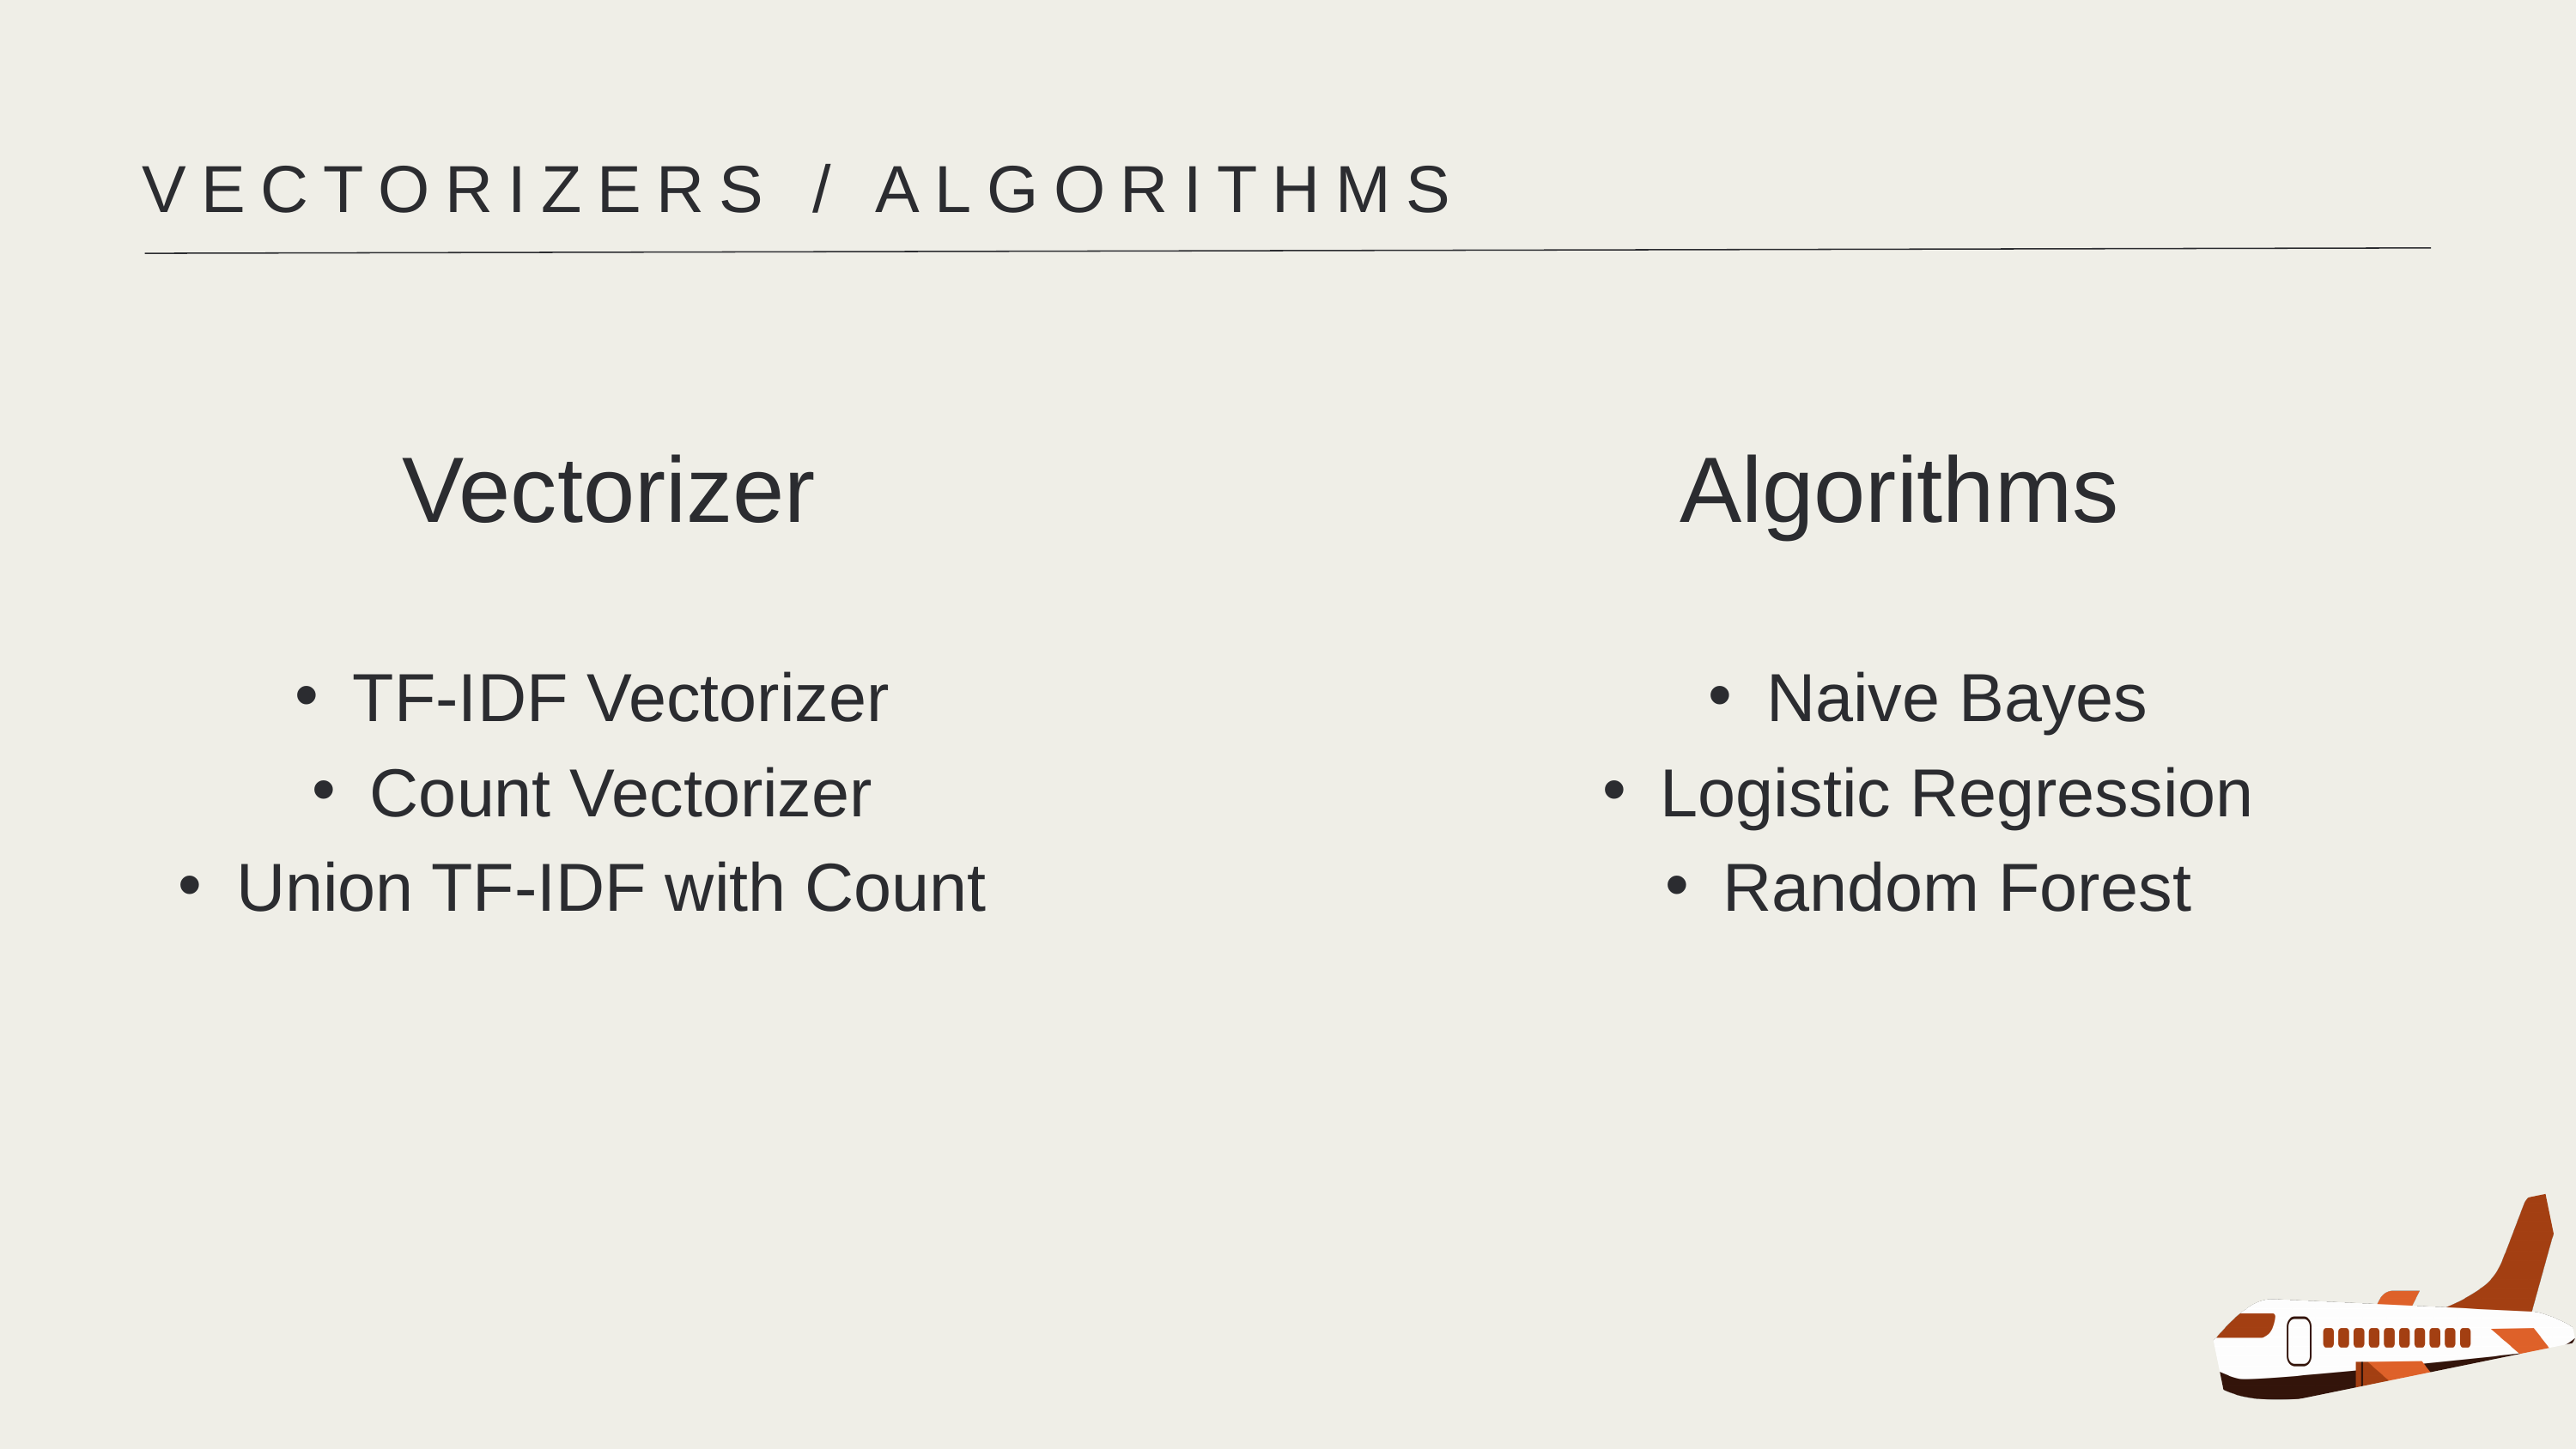

VECTORIZERS / ALGORITHMS

Vectorizer
Algorithms
TF-IDF Vectorizer
Count Vectorizer
Union TF-IDF with Count
Naive Bayes
Logistic Regression
Random Forest